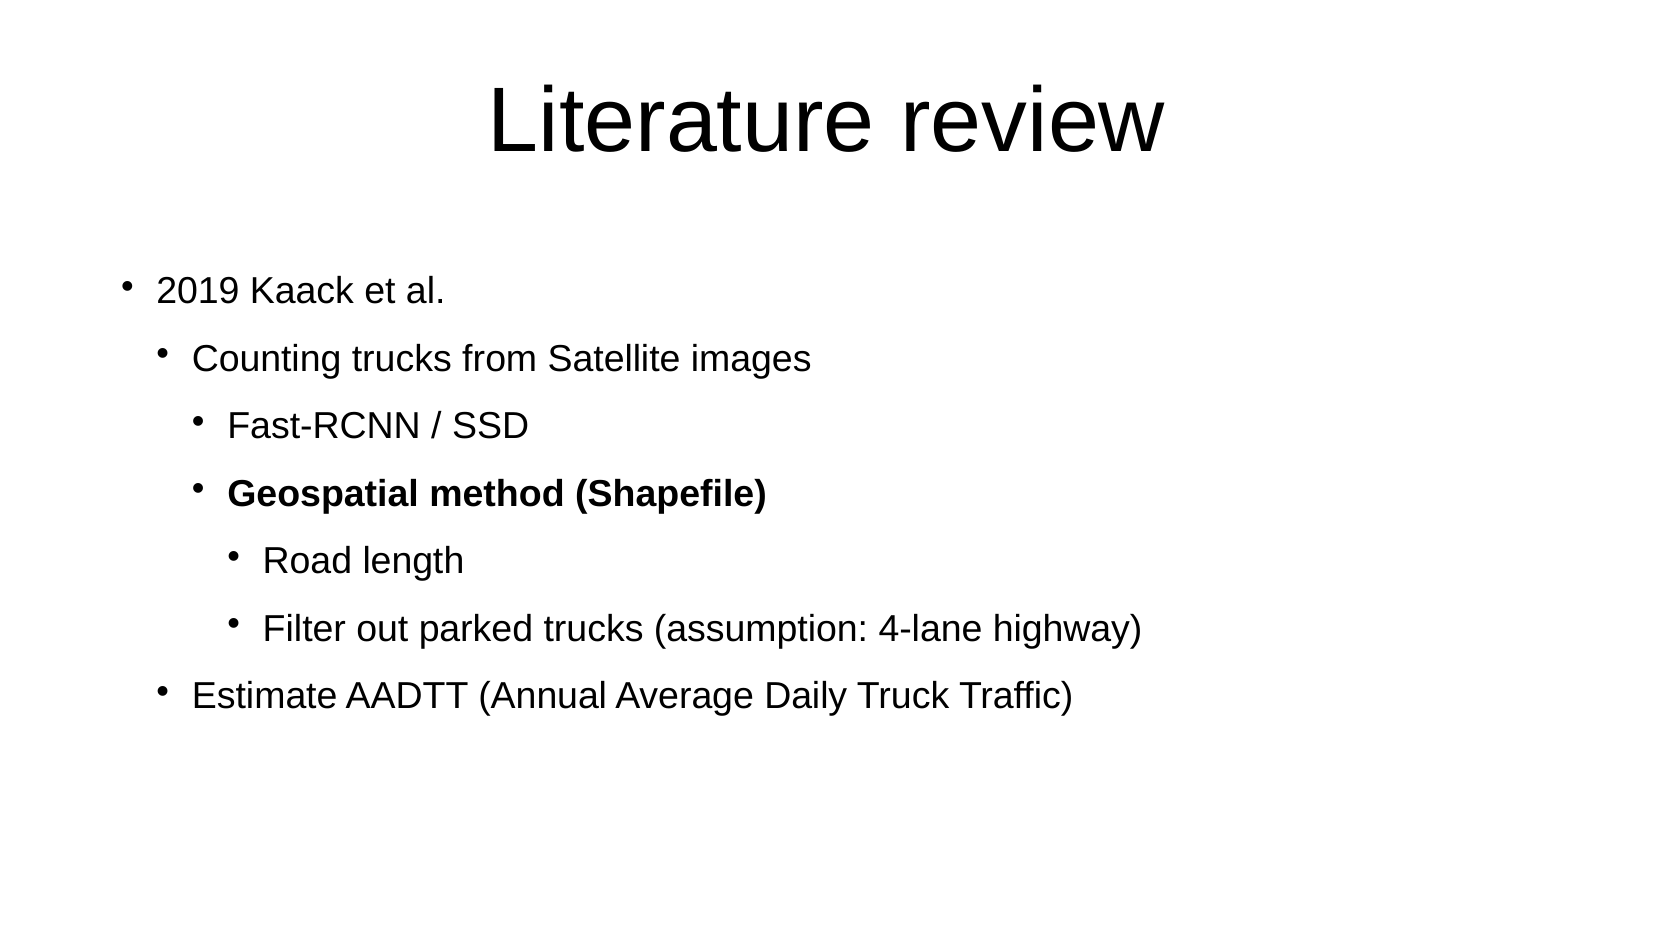

Literature review
2019 Kaack et al.
Counting trucks from Satellite images
Fast-RCNN / SSD
Geospatial method (Shapefile)
Road length
Filter out parked trucks (assumption: 4-lane highway)
Estimate AADTT (Annual Average Daily Truck Traffic)